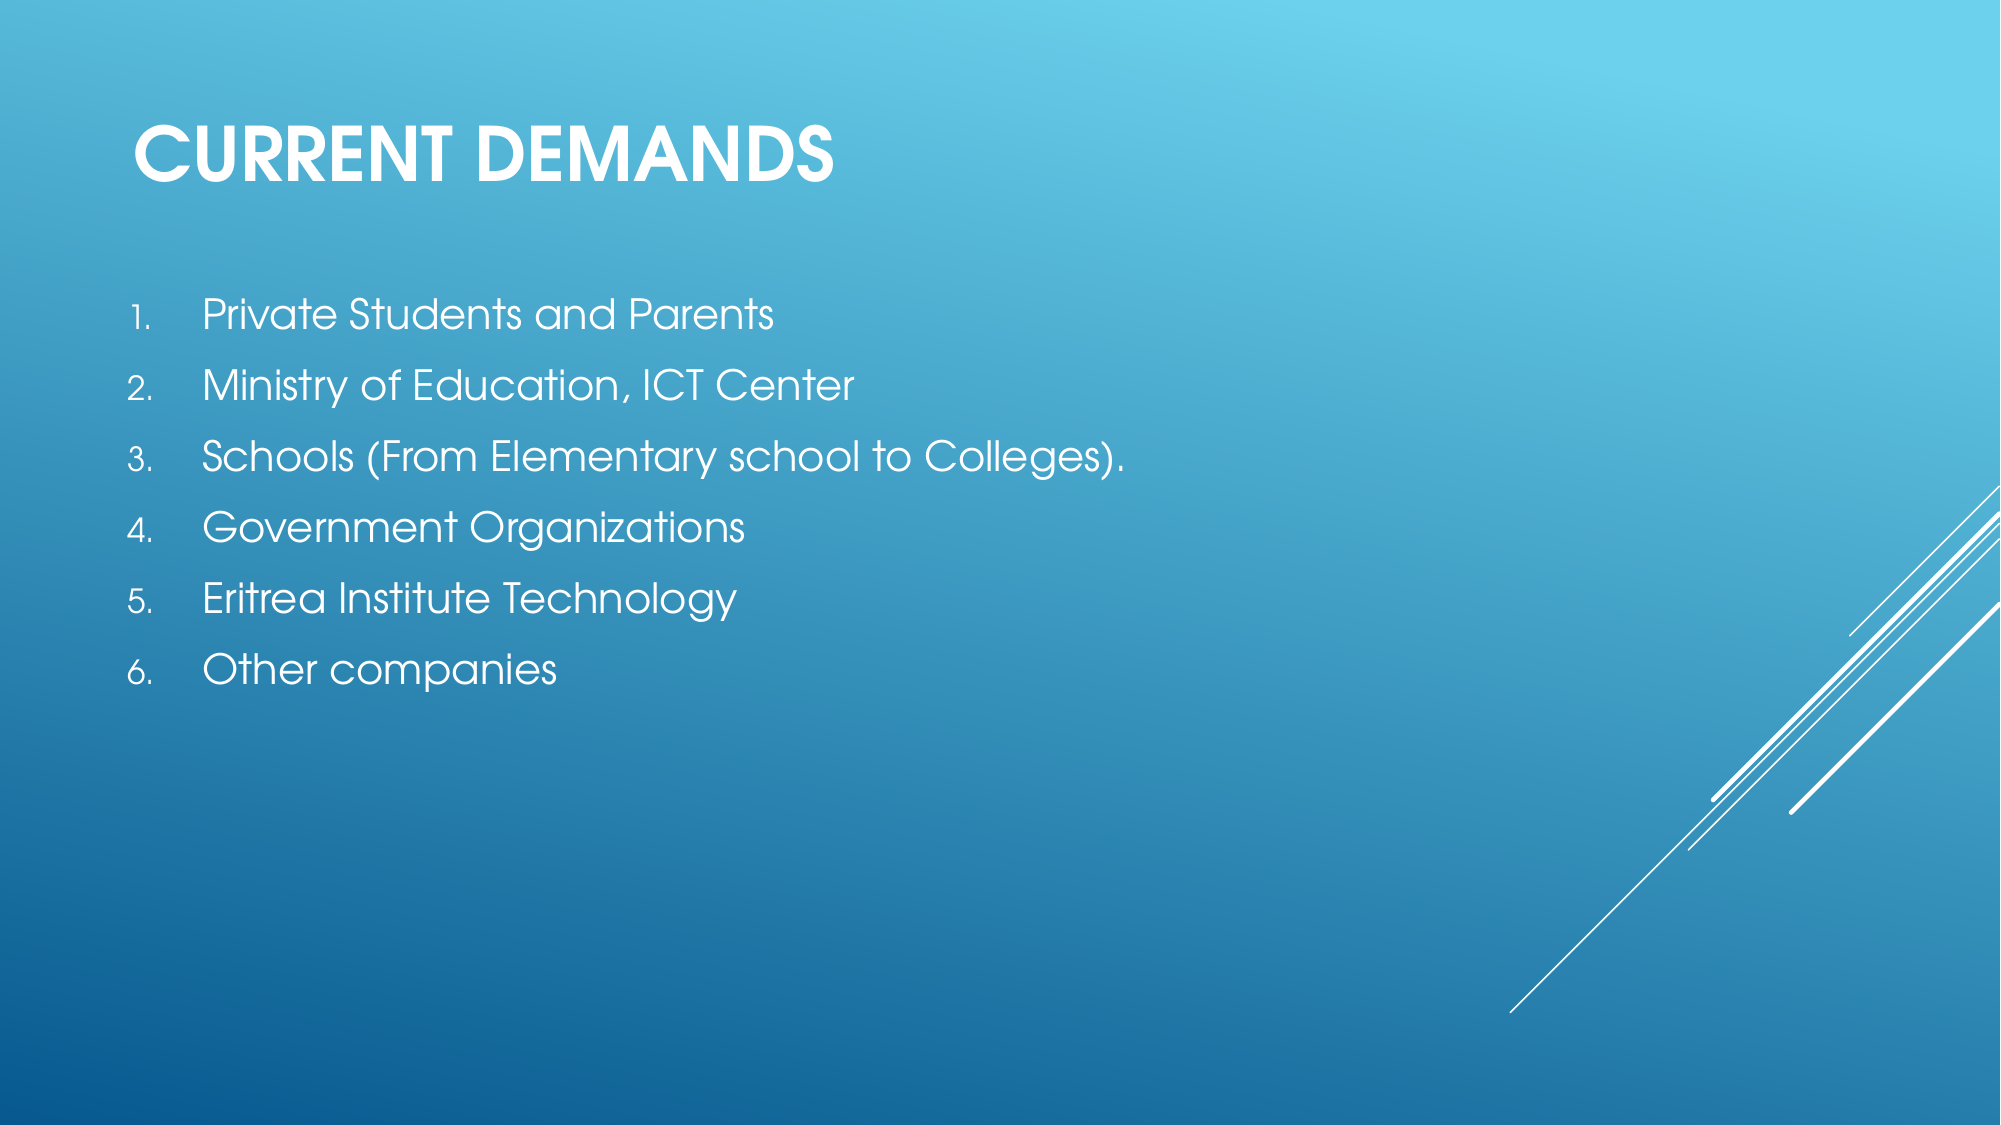

# Current Demands
Private Students and Parents
Ministry of Education, ICT Center
Schools (From Elementary school to Colleges).
Government Organizations
Eritrea Institute Technology
Other companies